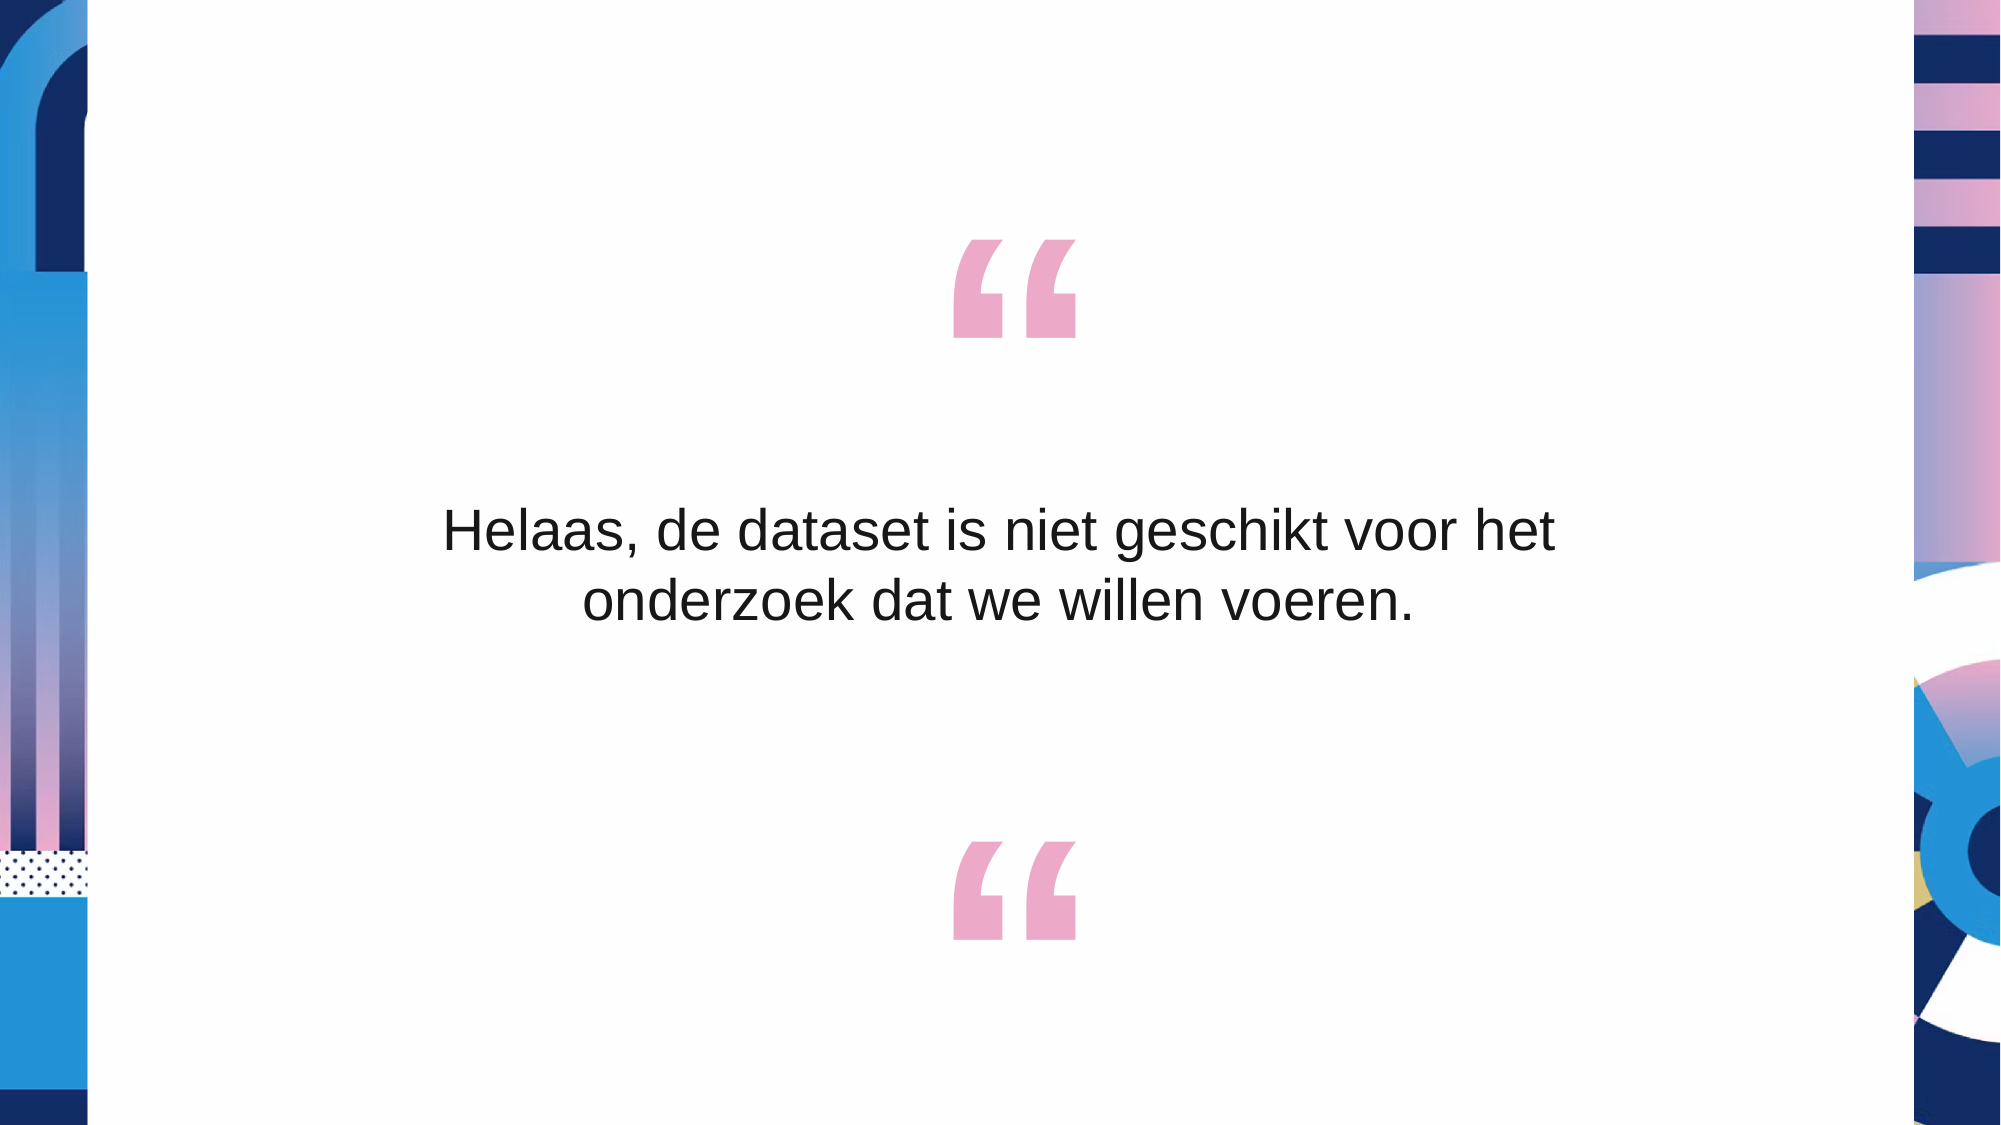

“
Helaas, de dataset is niet geschikt voor het onderzoek dat we willen voeren.
“